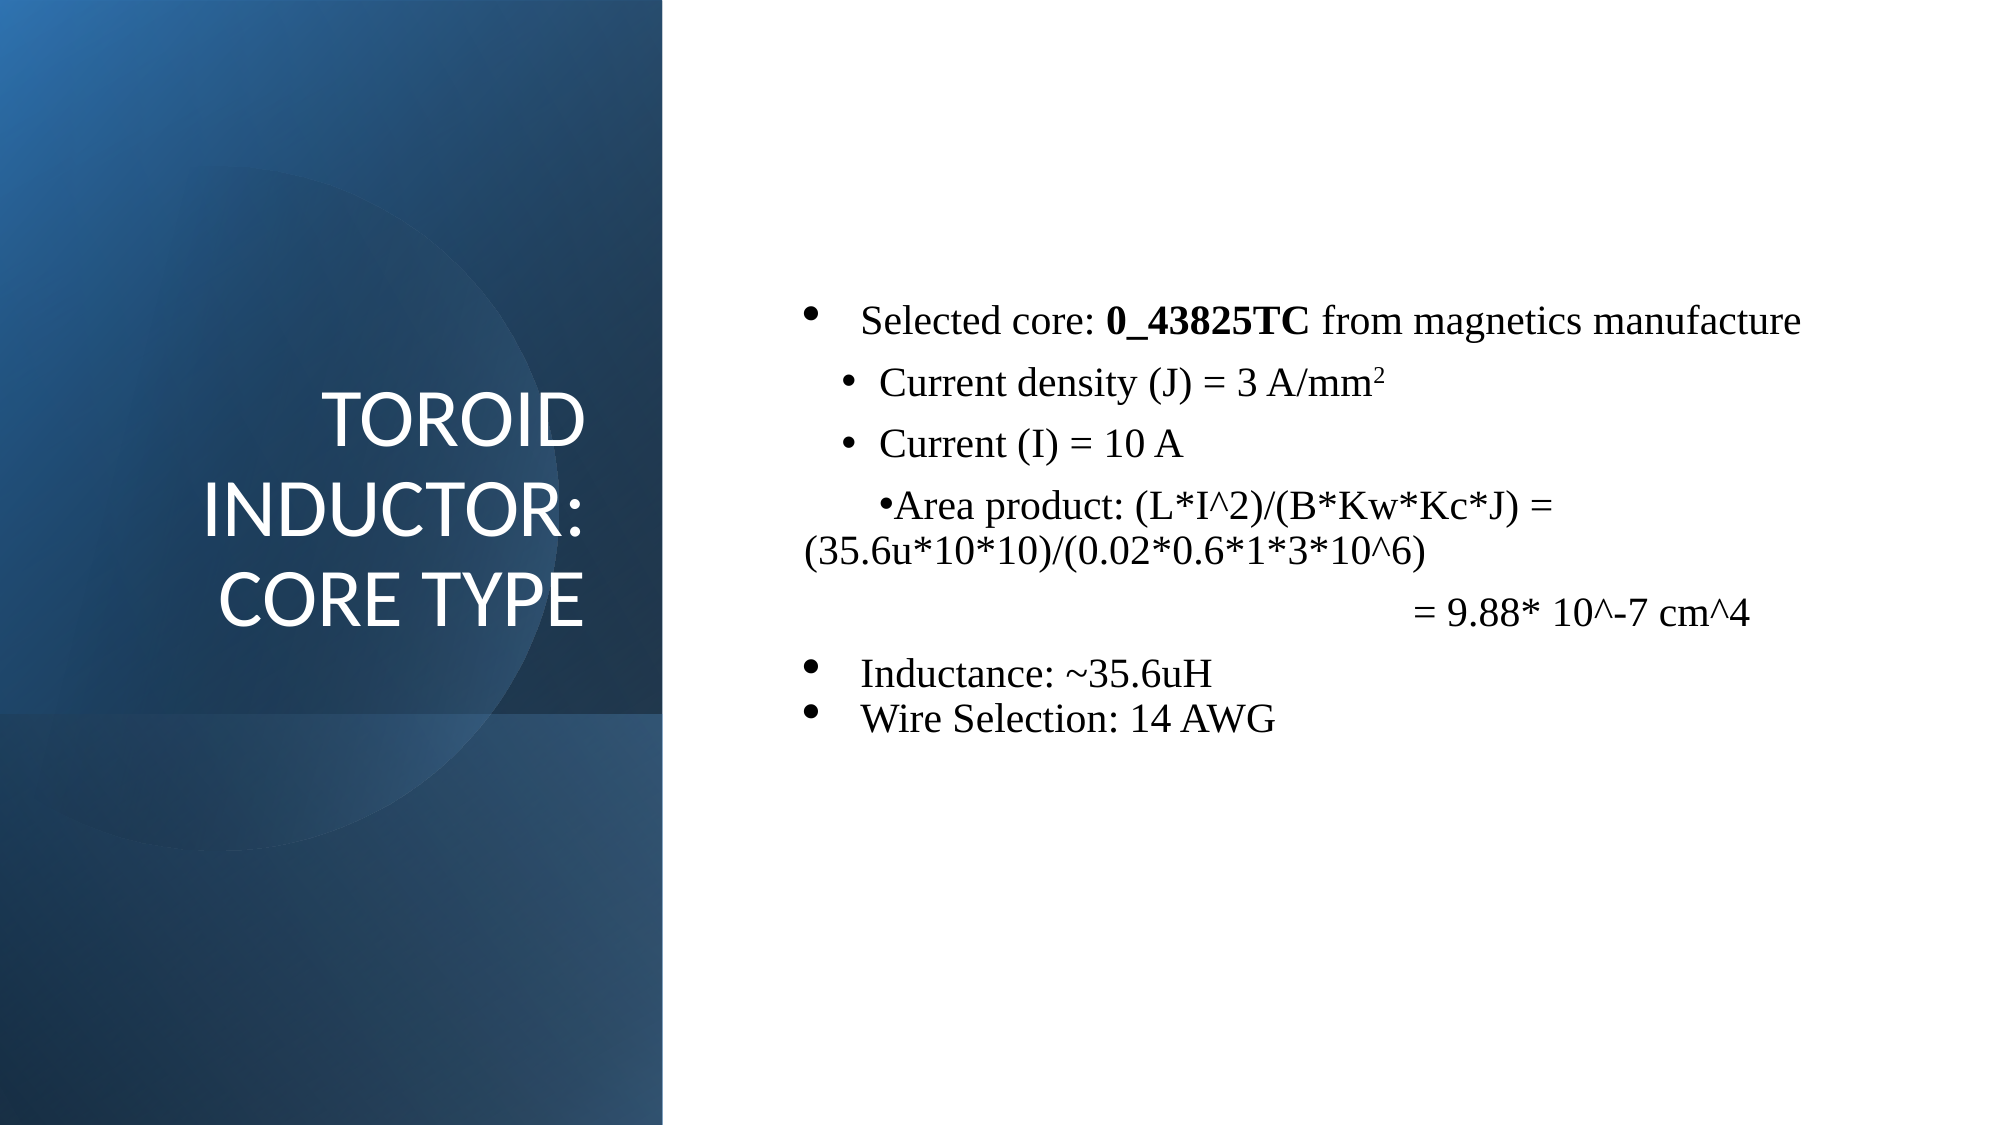

# TOROID INDUCTOR: CORE TYPE
Selected core: 0_43825TC from magnetics manufacture
Current density (J) = 3 A/mm2
Current (I) = 10 A
Area product: (L*I^2)/(B*Kw*Kc*J) = (35.6u*10*10)/(0.02*0.6*1*3*10^6)
			        = 9.88* 10^-7 cm^4
Inductance: ~35.6uH
Wire Selection: 14 AWG